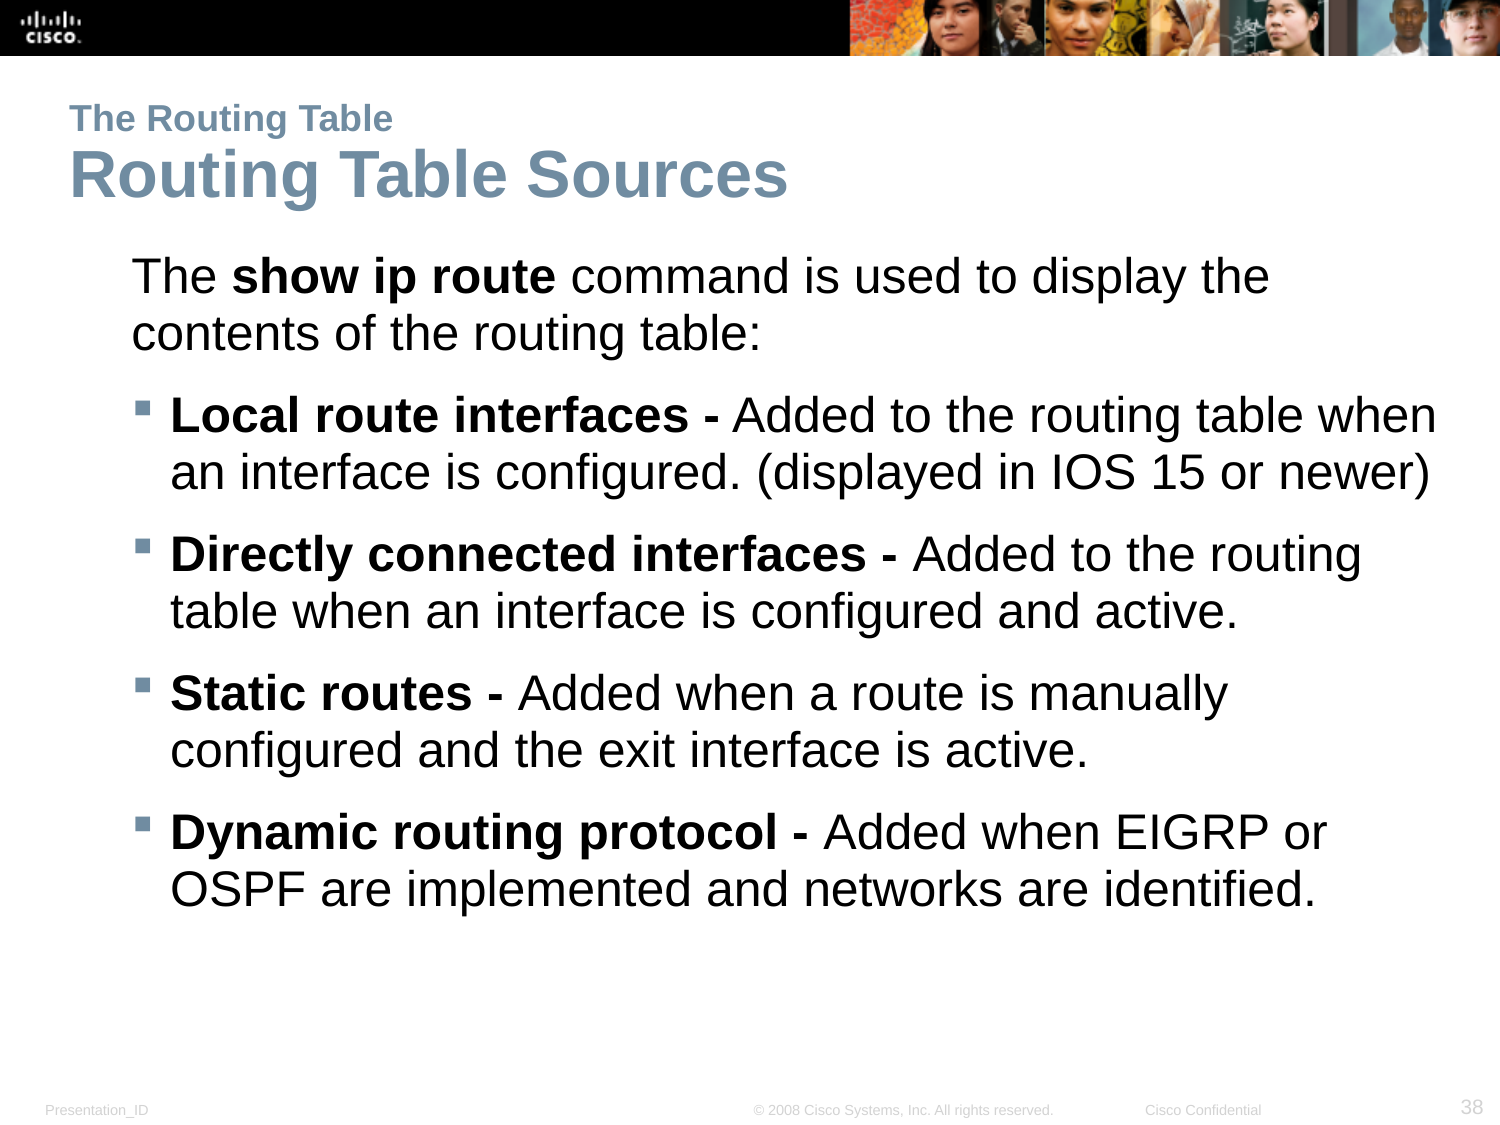

# The Routing Table Routing Table Sources

The show ip route command is used to display the contents of the routing table:
Local route interfaces - Added to the routing table when an interface is configured. (displayed in IOS 15 or newer)
Directly connected interfaces - Added to the routing table when an interface is configured and active.
Static routes - Added when a route is manually configured and the exit interface is active.
Dynamic routing protocol - Added when EIGRP or OSPF are implemented and networks are identified.